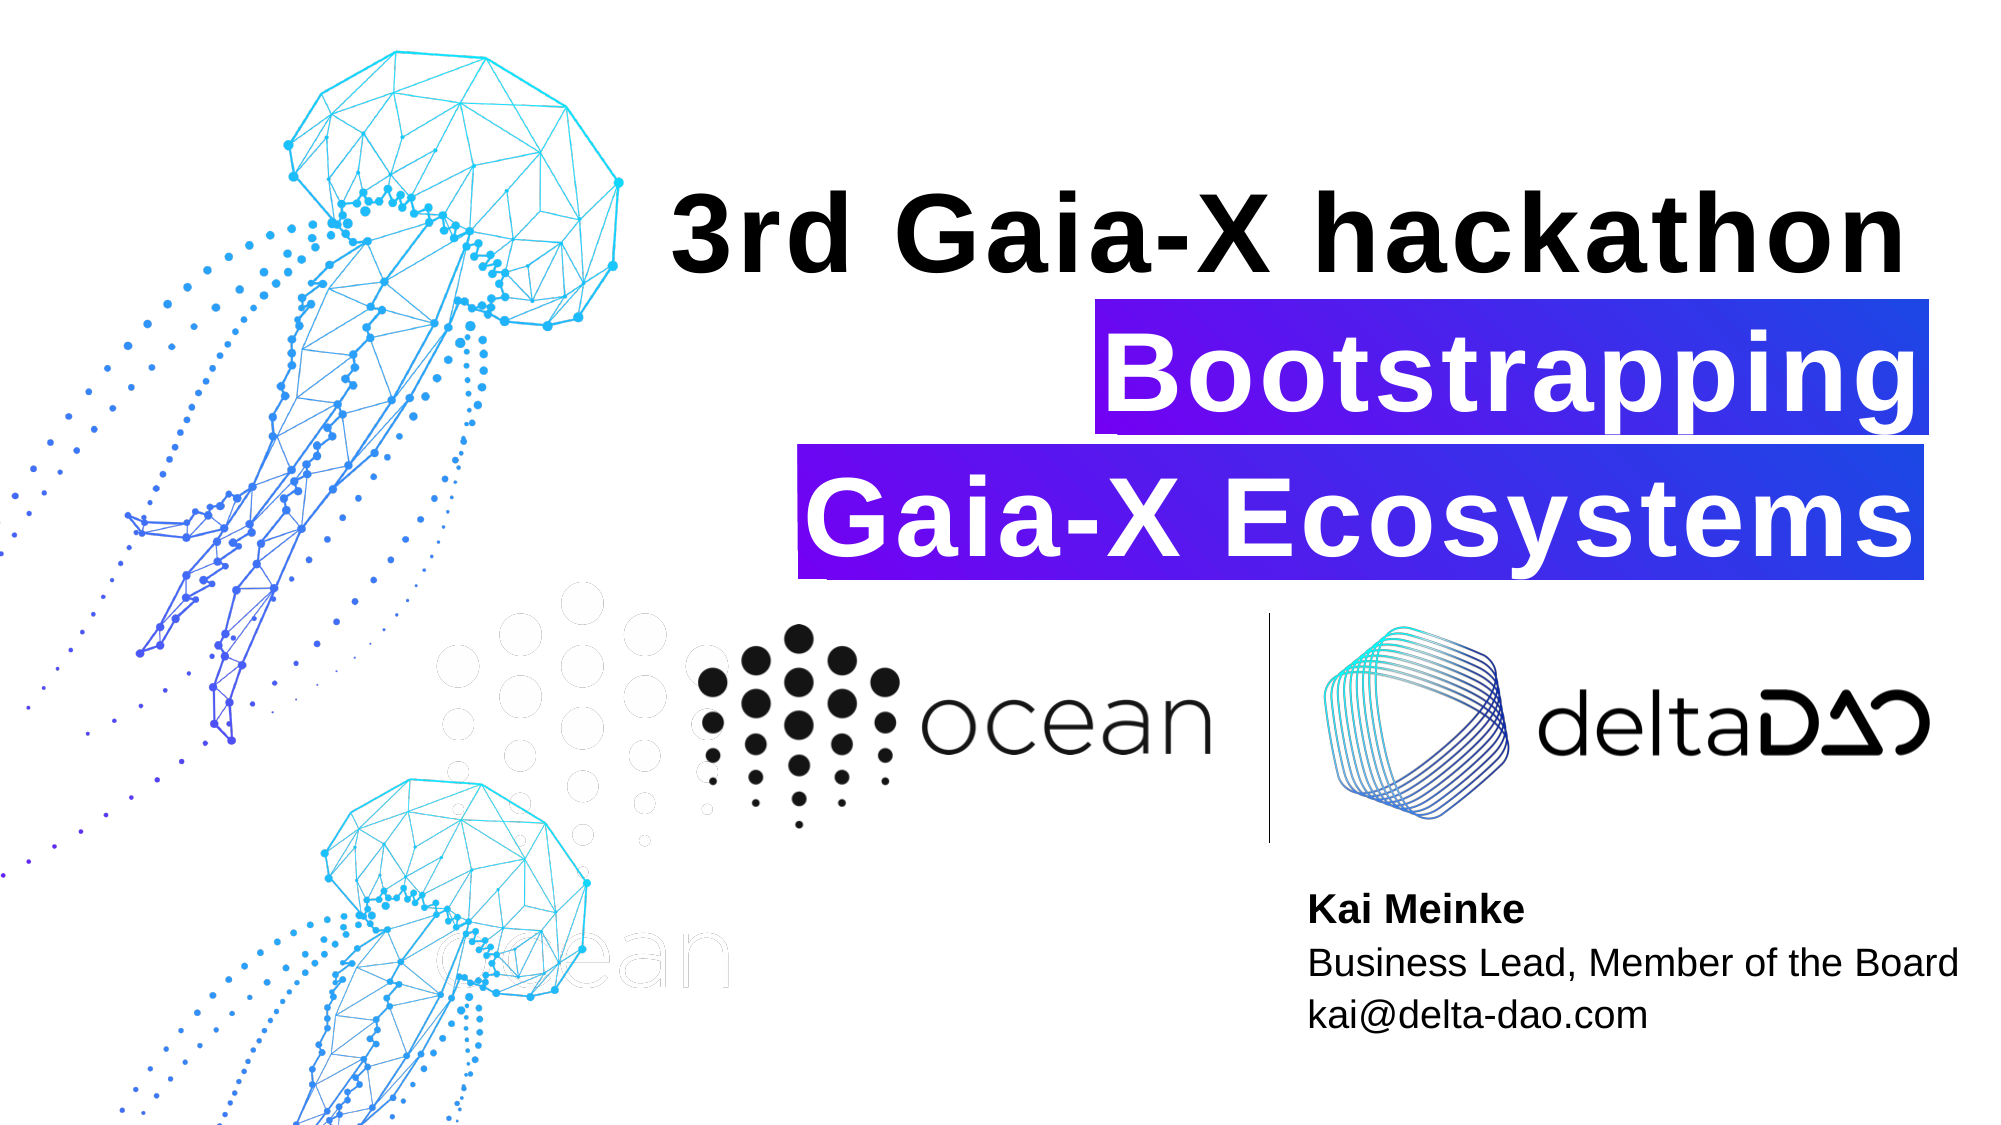

3rd Gaia-X hackathon
Bootstrapping
Gaia-X Ecosystems
Kai Meinke
Business Lead, Member of the Board
kai@delta-dao.com